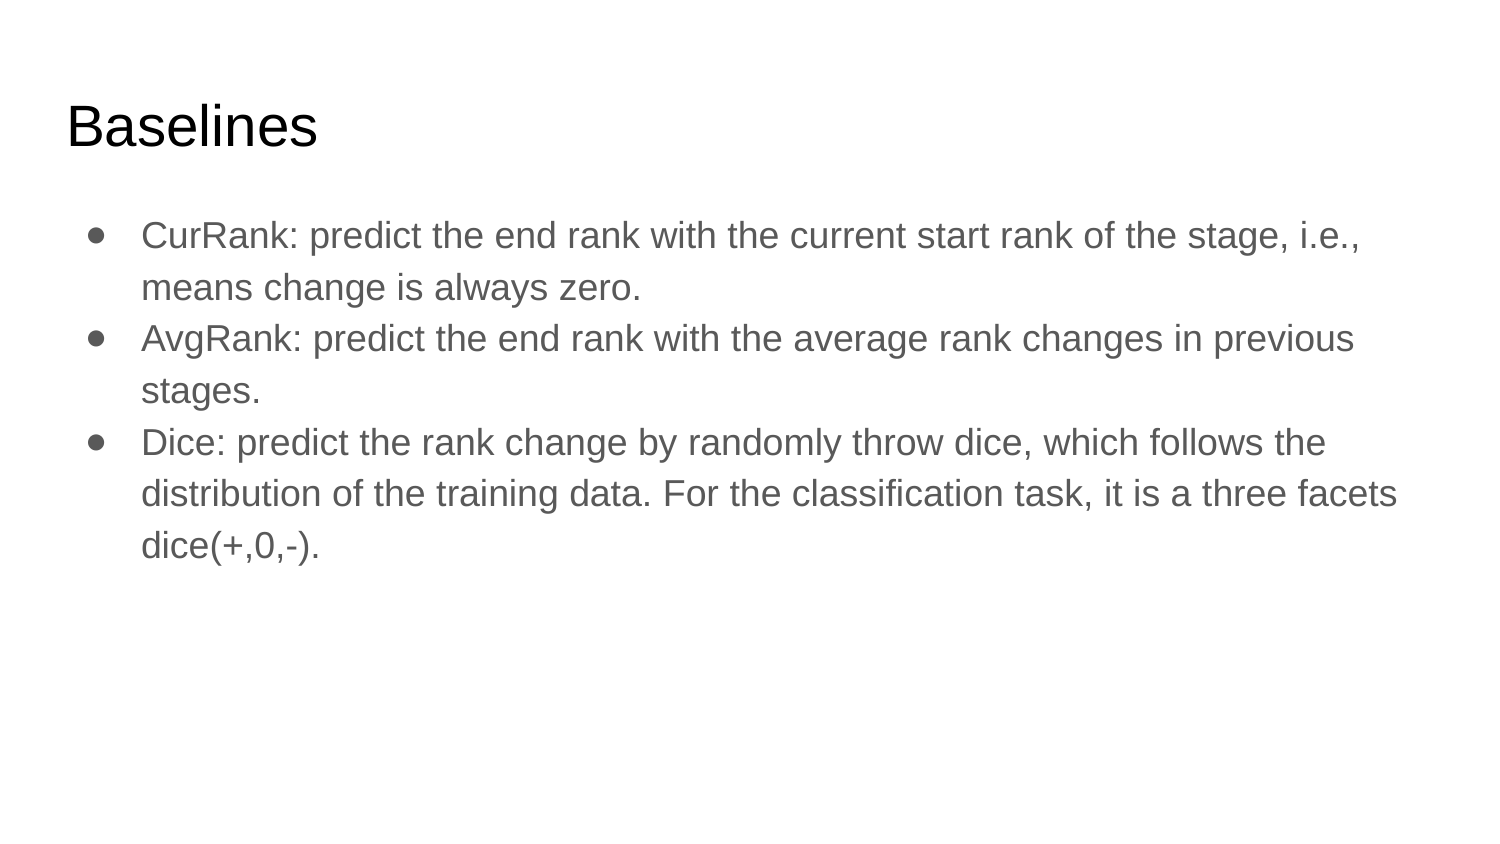

# Baselines
CurRank: predict the end rank with the current start rank of the stage, i.e., means change is always zero.
AvgRank: predict the end rank with the average rank changes in previous stages.
Dice: predict the rank change by randomly throw dice, which follows the distribution of the training data. For the classification task, it is a three facets dice(+,0,-).